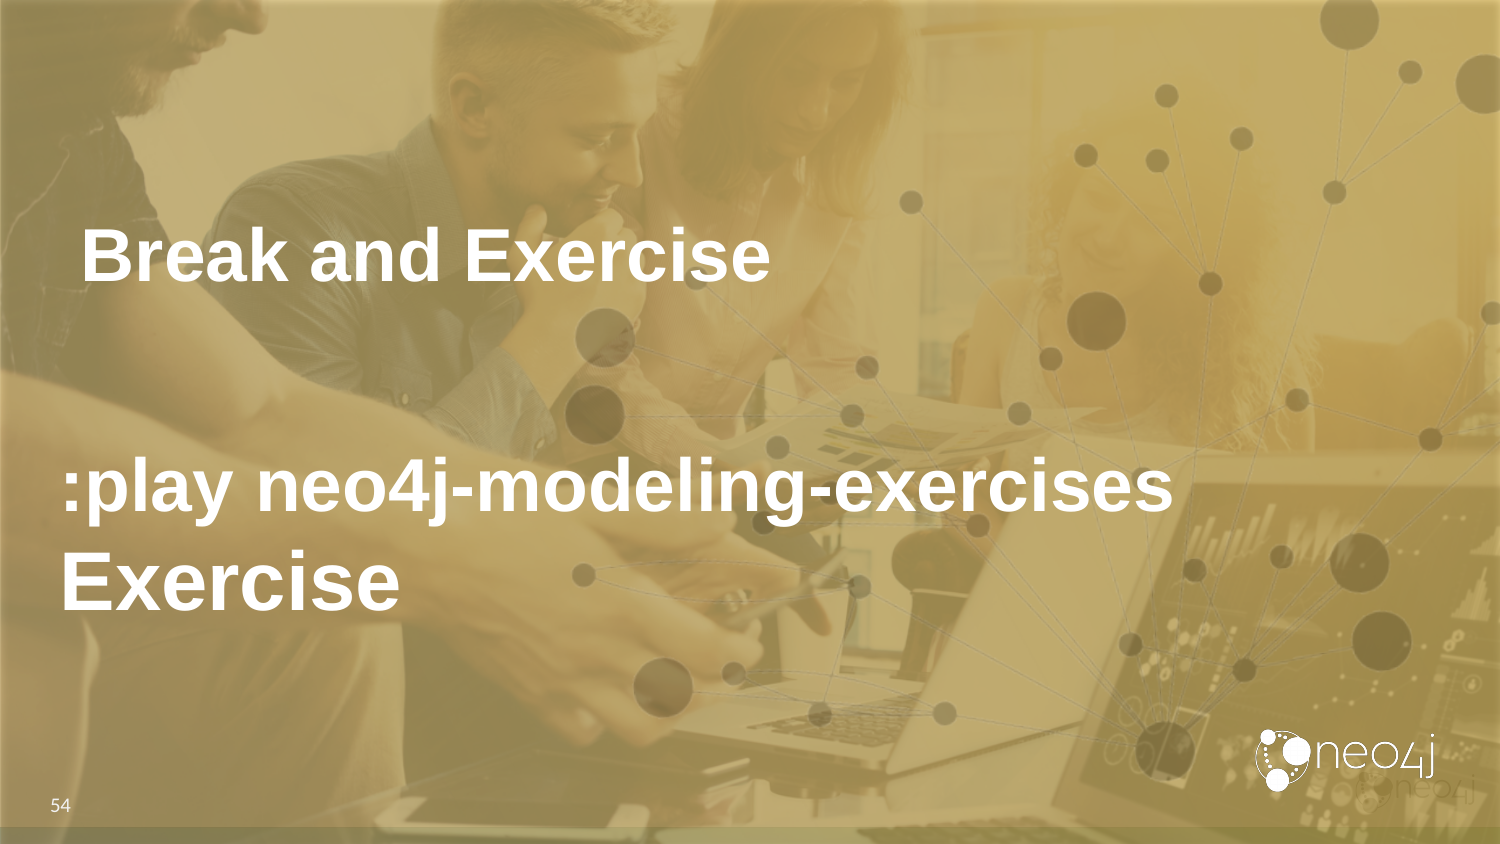

# Break and Exercise

:play neo4j-modeling-exercises
Exercise

54